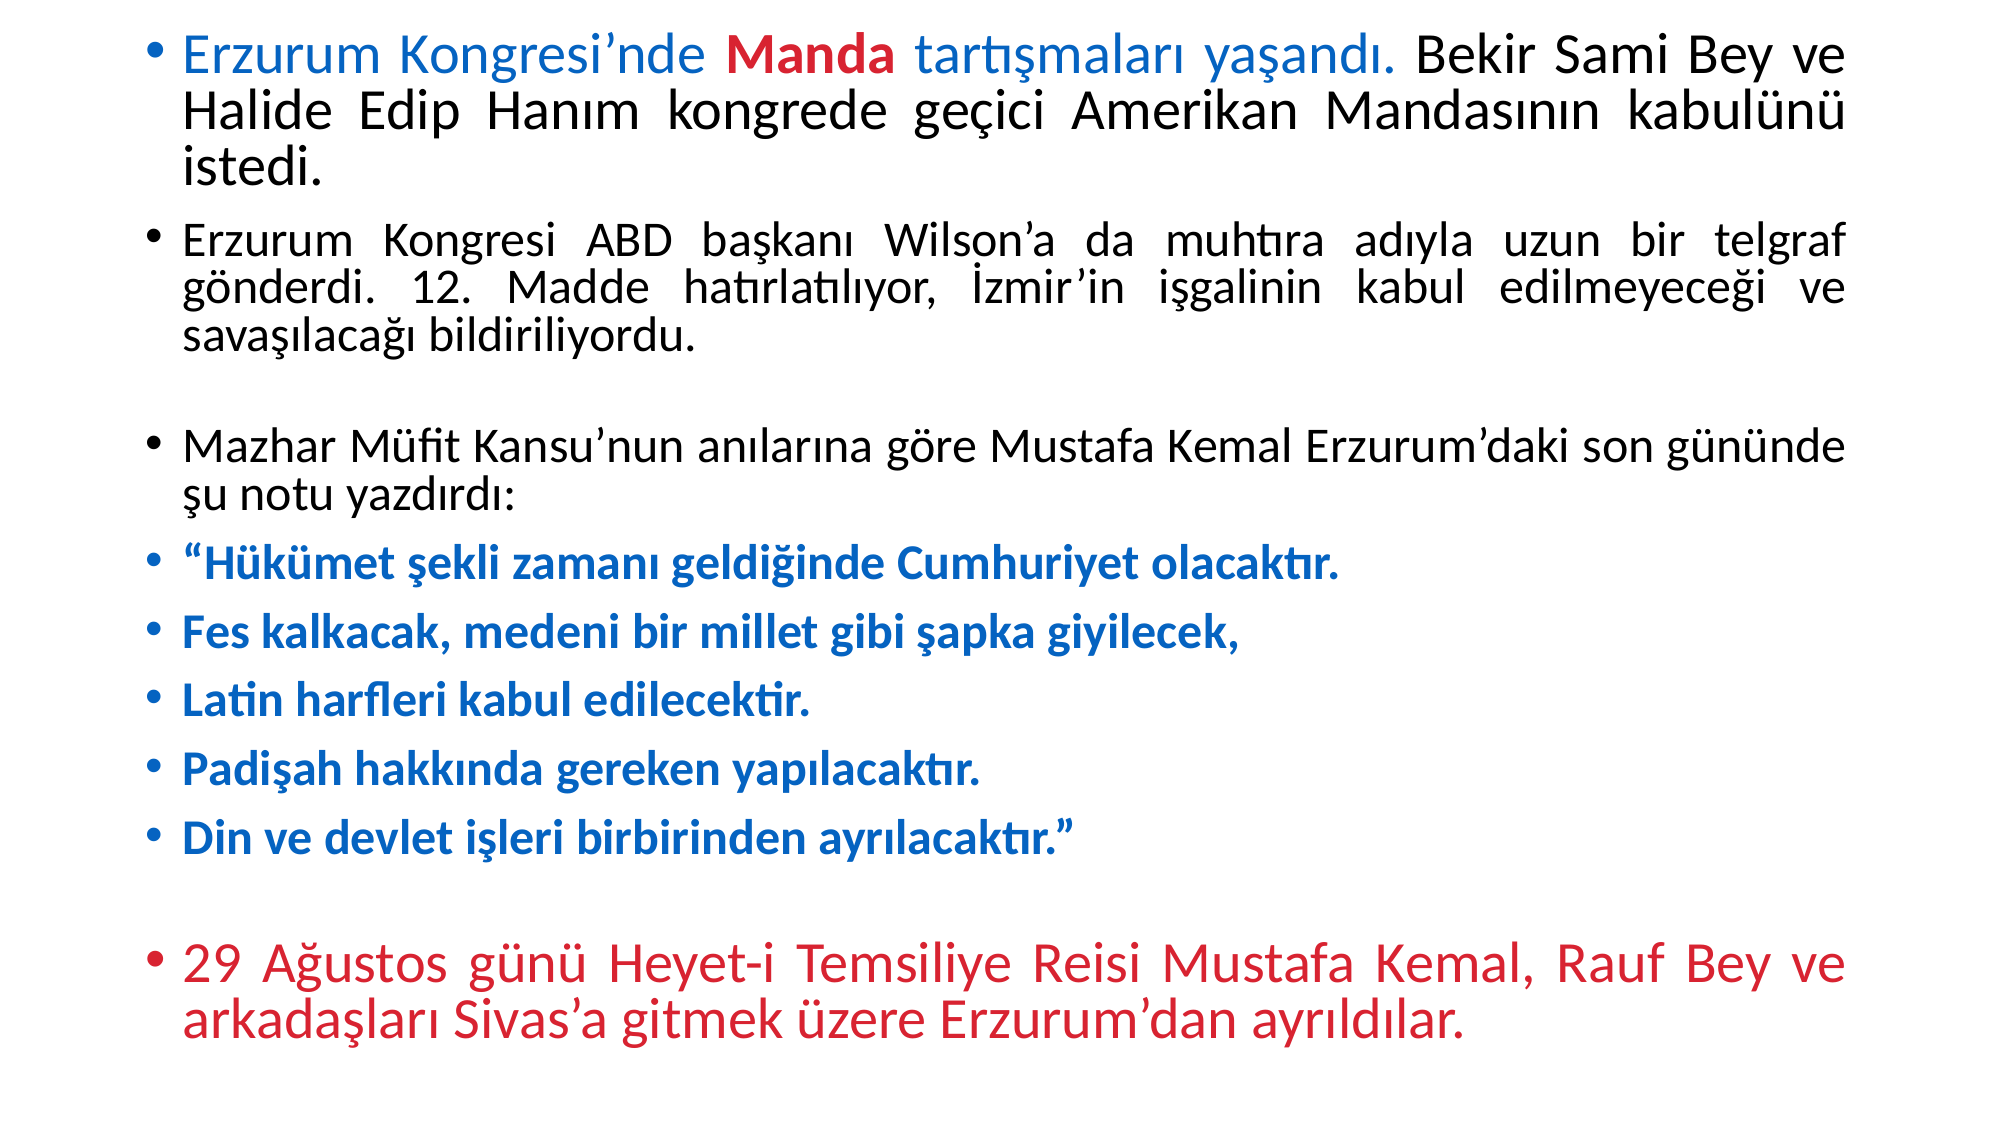

Erzurum Kongresi’nde Manda tartışmaları yaşandı. Bekir Sami Bey ve Halide Edip Hanım kongrede geçici Amerikan Mandasının kabulünü istedi.
Erzurum Kongresi ABD başkanı Wilson’a da muhtıra adıyla uzun bir telgraf gönderdi. 12. Madde hatırlatılıyor, İzmir’in işgalinin kabul edilmeyeceği ve savaşılacağı bildiriliyordu.

Mazhar Müfit Kansu’nun anılarına göre Mustafa Kemal Erzurum’daki son gününde şu notu yazdırdı:
“Hükümet şekli zamanı geldiğinde Cumhuriyet olacaktır.
Fes kalkacak, medeni bir millet gibi şapka giyilecek,
Latin harfleri kabul edilecektir.
Padişah hakkında gereken yapılacaktır.
Din ve devlet işleri birbirinden ayrılacaktır.”

29 Ağustos günü Heyet-i Temsiliye Reisi Mustafa Kemal, Rauf Bey ve arkadaşları Sivas’a gitmek üzere Erzurum’dan ayrıldılar.